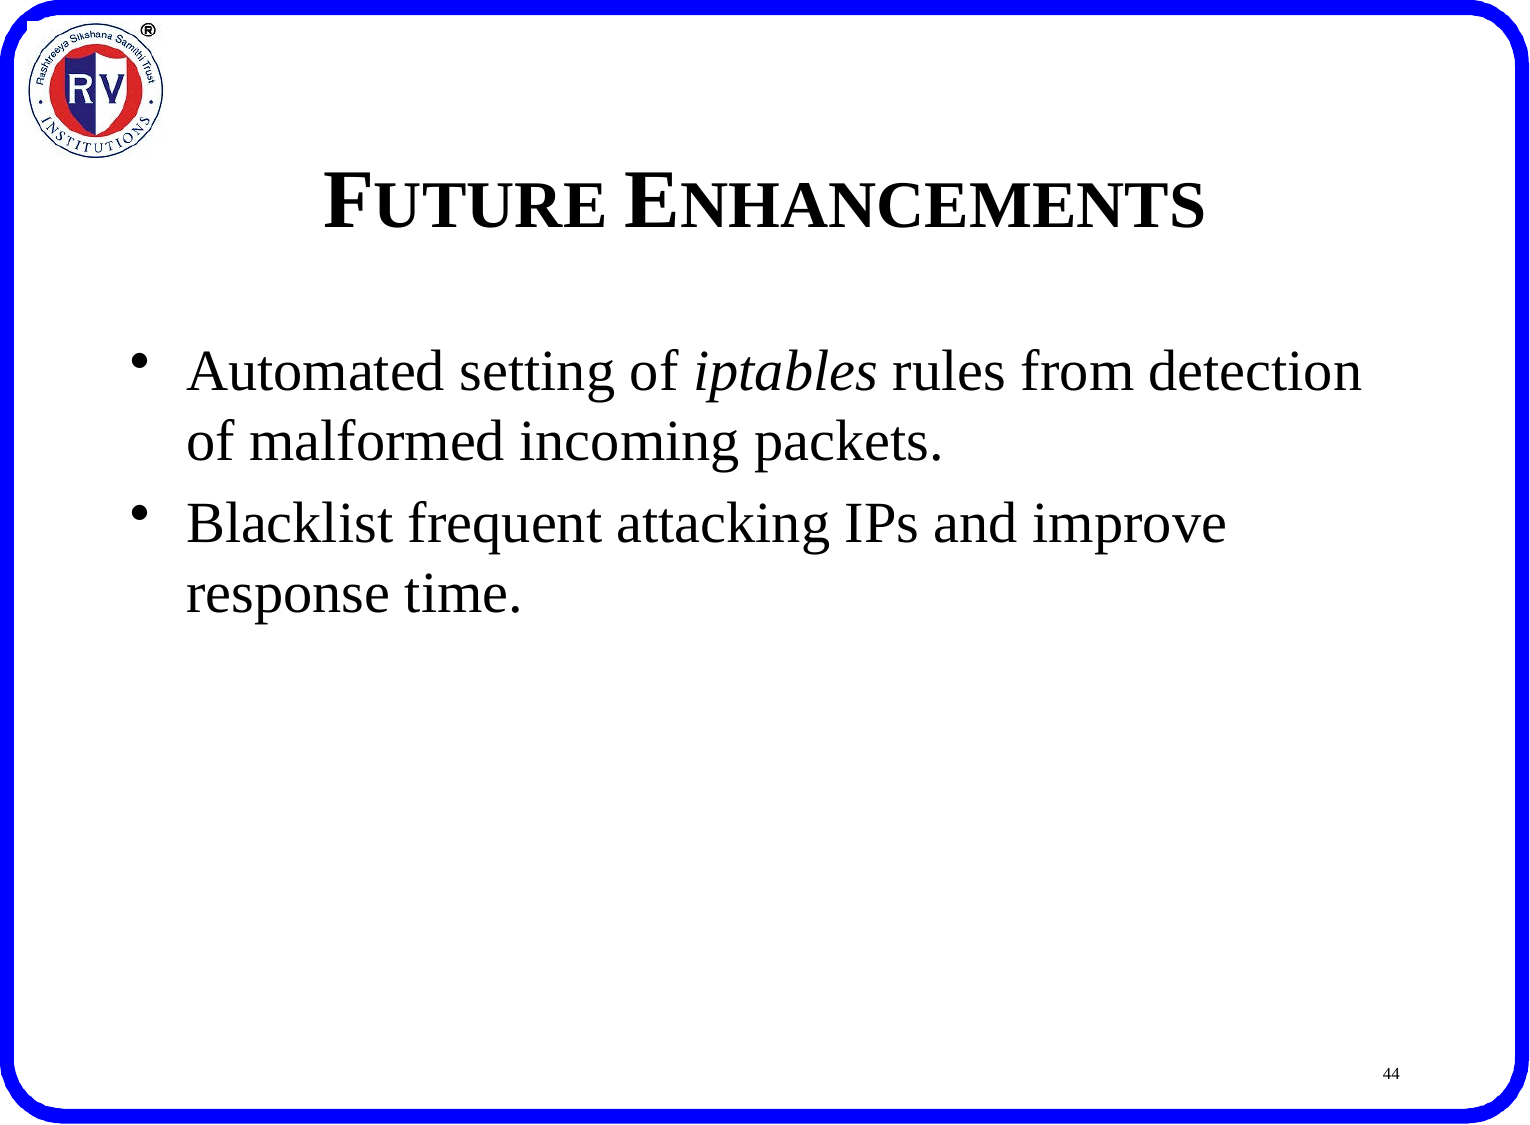

# FUTURE ENHANCEMENTS
Automated setting of iptables rules from detection of malformed incoming packets.
Blacklist frequent attacking IPs and improve response time.
44